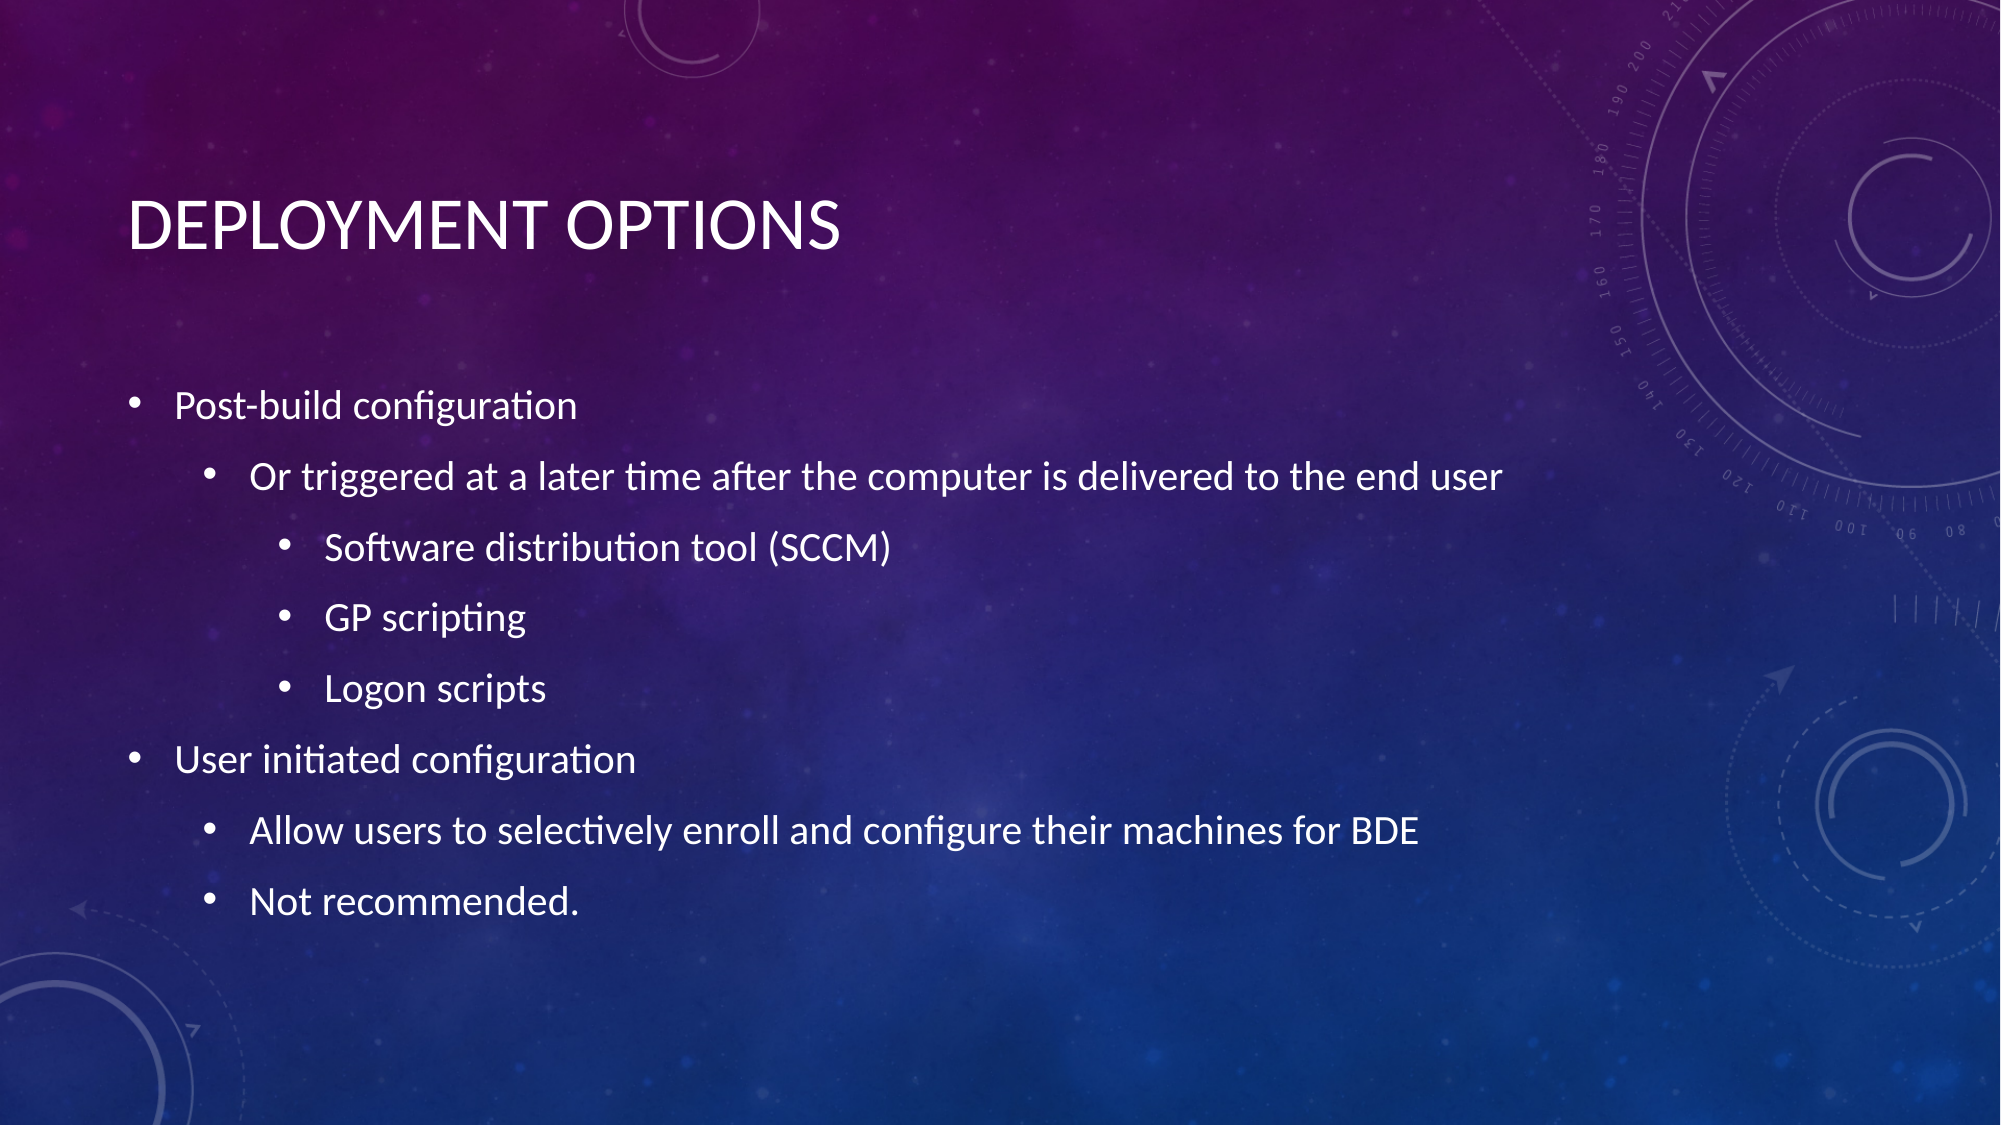

# Deployment Options
Post-build configuration
Or triggered at a later time after the computer is delivered to the end user
Software distribution tool (SCCM)
GP scripting
Logon scripts
User initiated configuration
Allow users to selectively enroll and configure their machines for BDE
Not recommended.